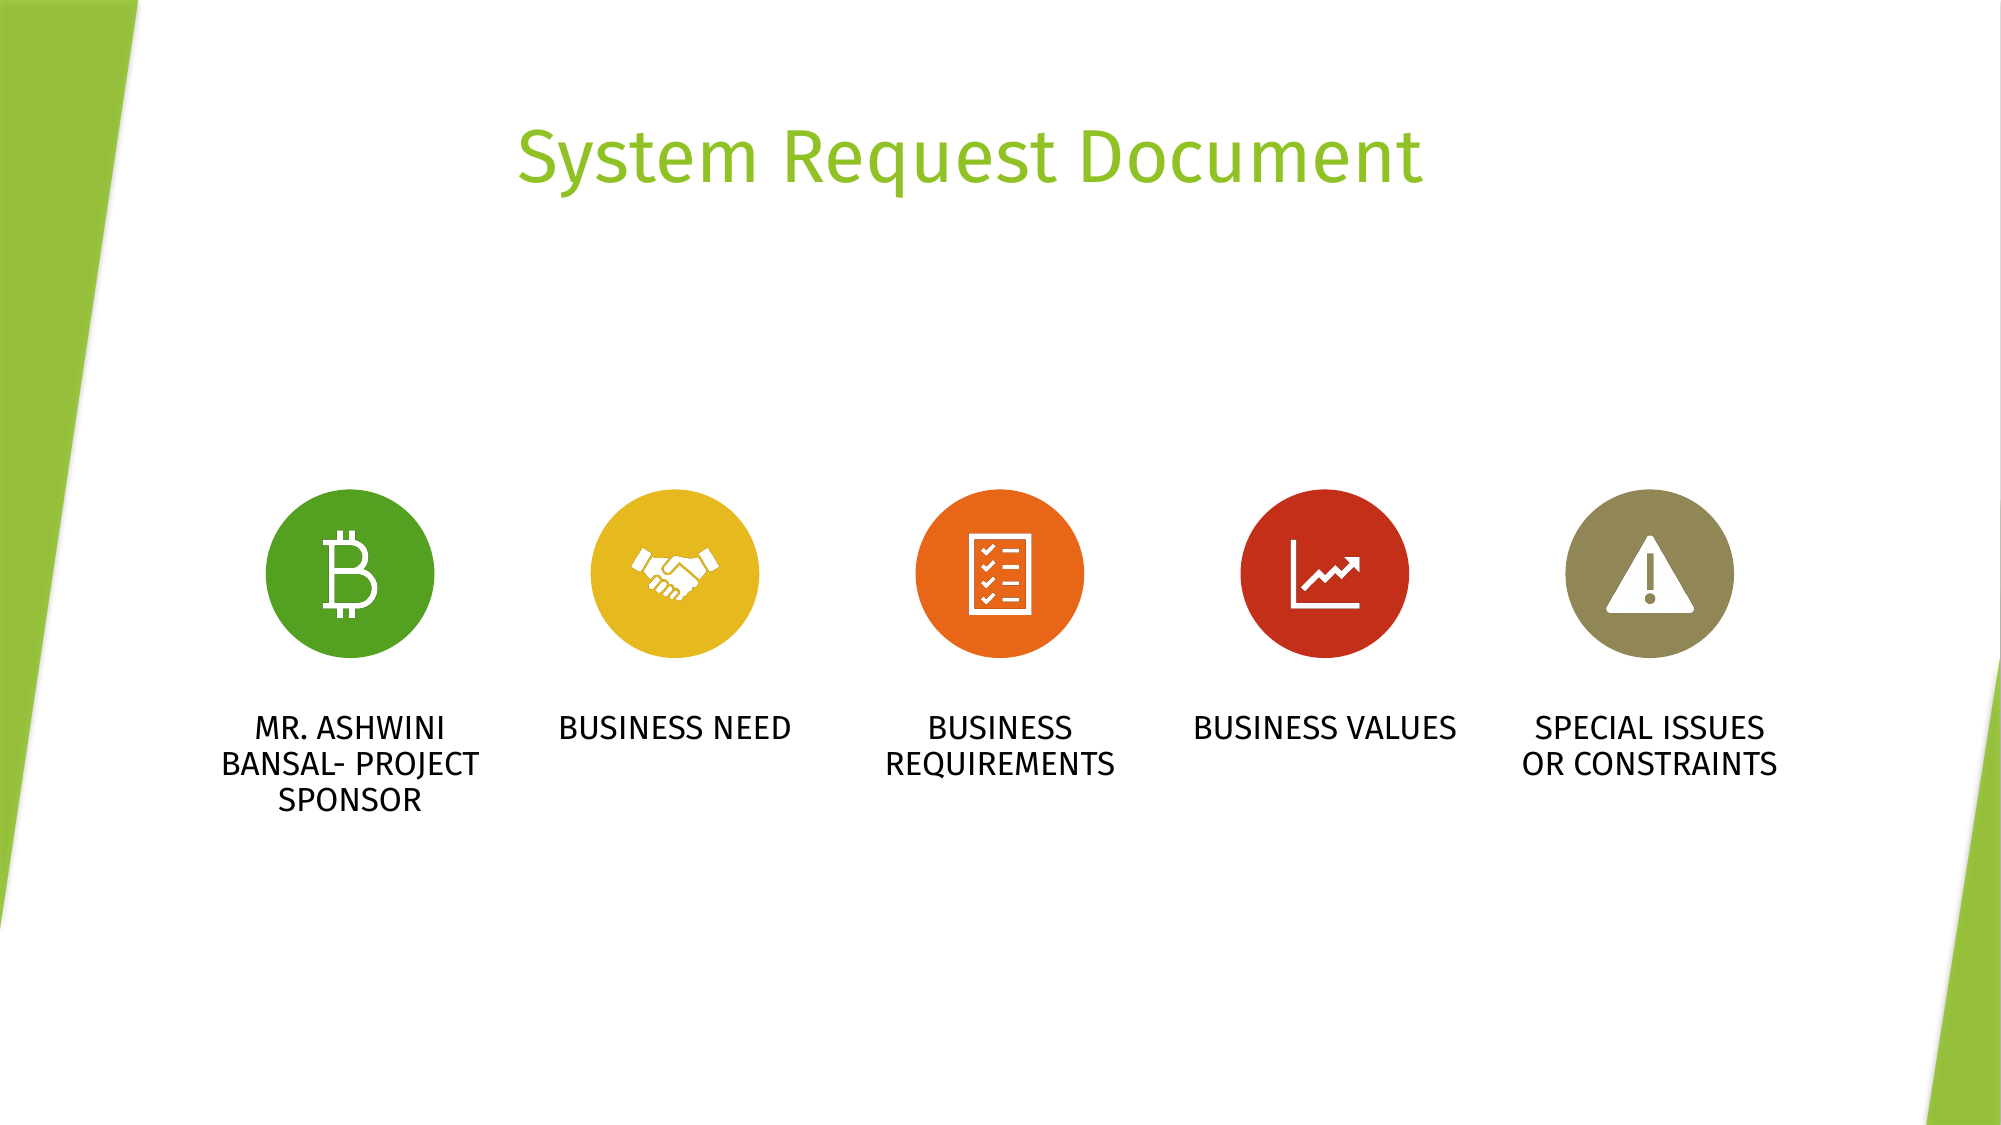

# System Request Document
Mr. Ashwini Bansal- Project Sponsor
Business Need
Business Requirements
Business values
Special Issues or Constraints